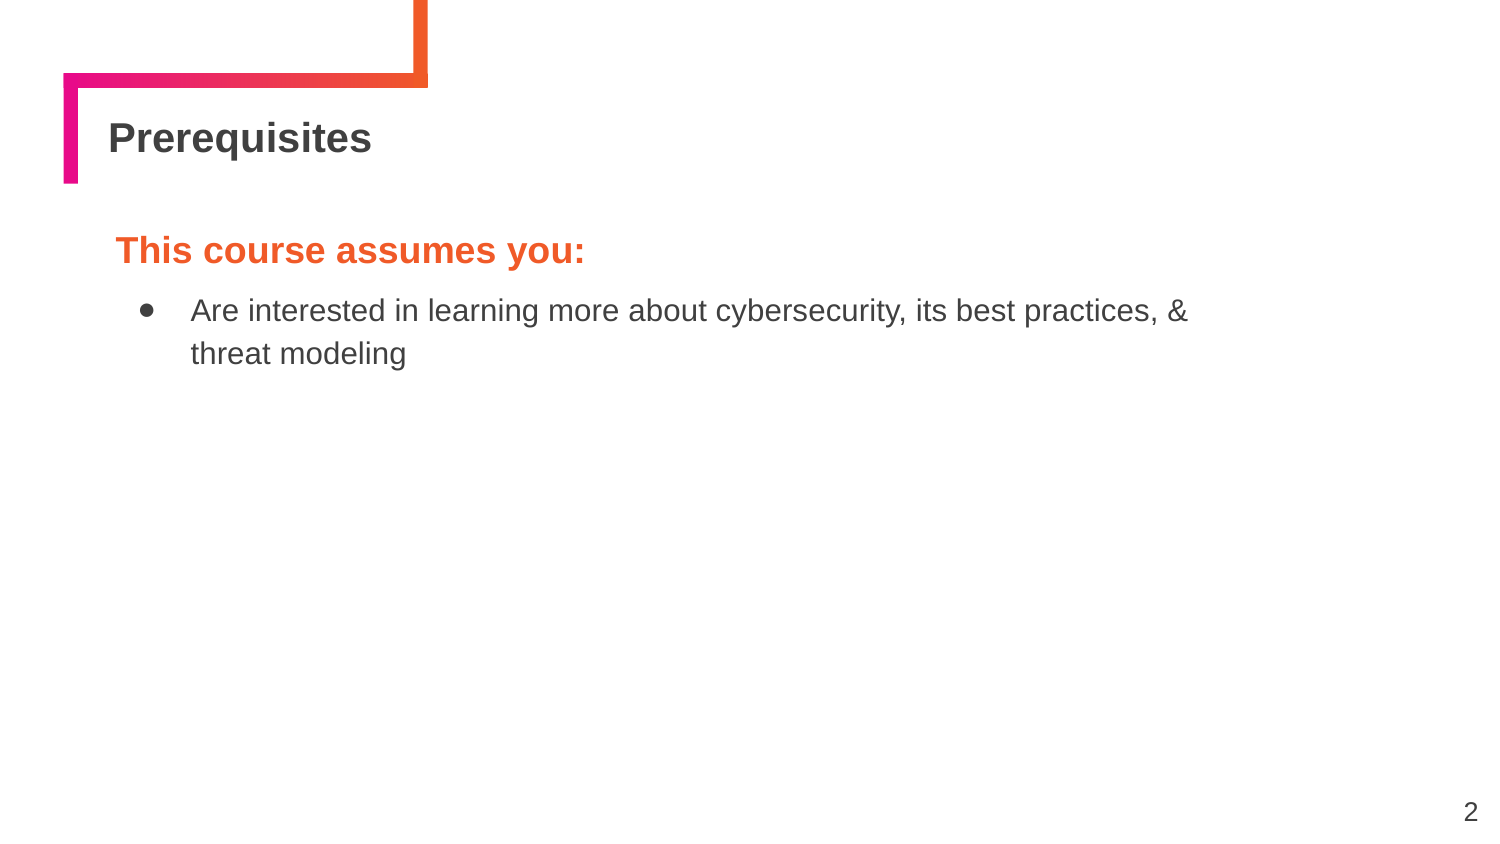

# Prerequisites
This course assumes you:
Are interested in learning more about cybersecurity, its best practices, & threat modeling
2